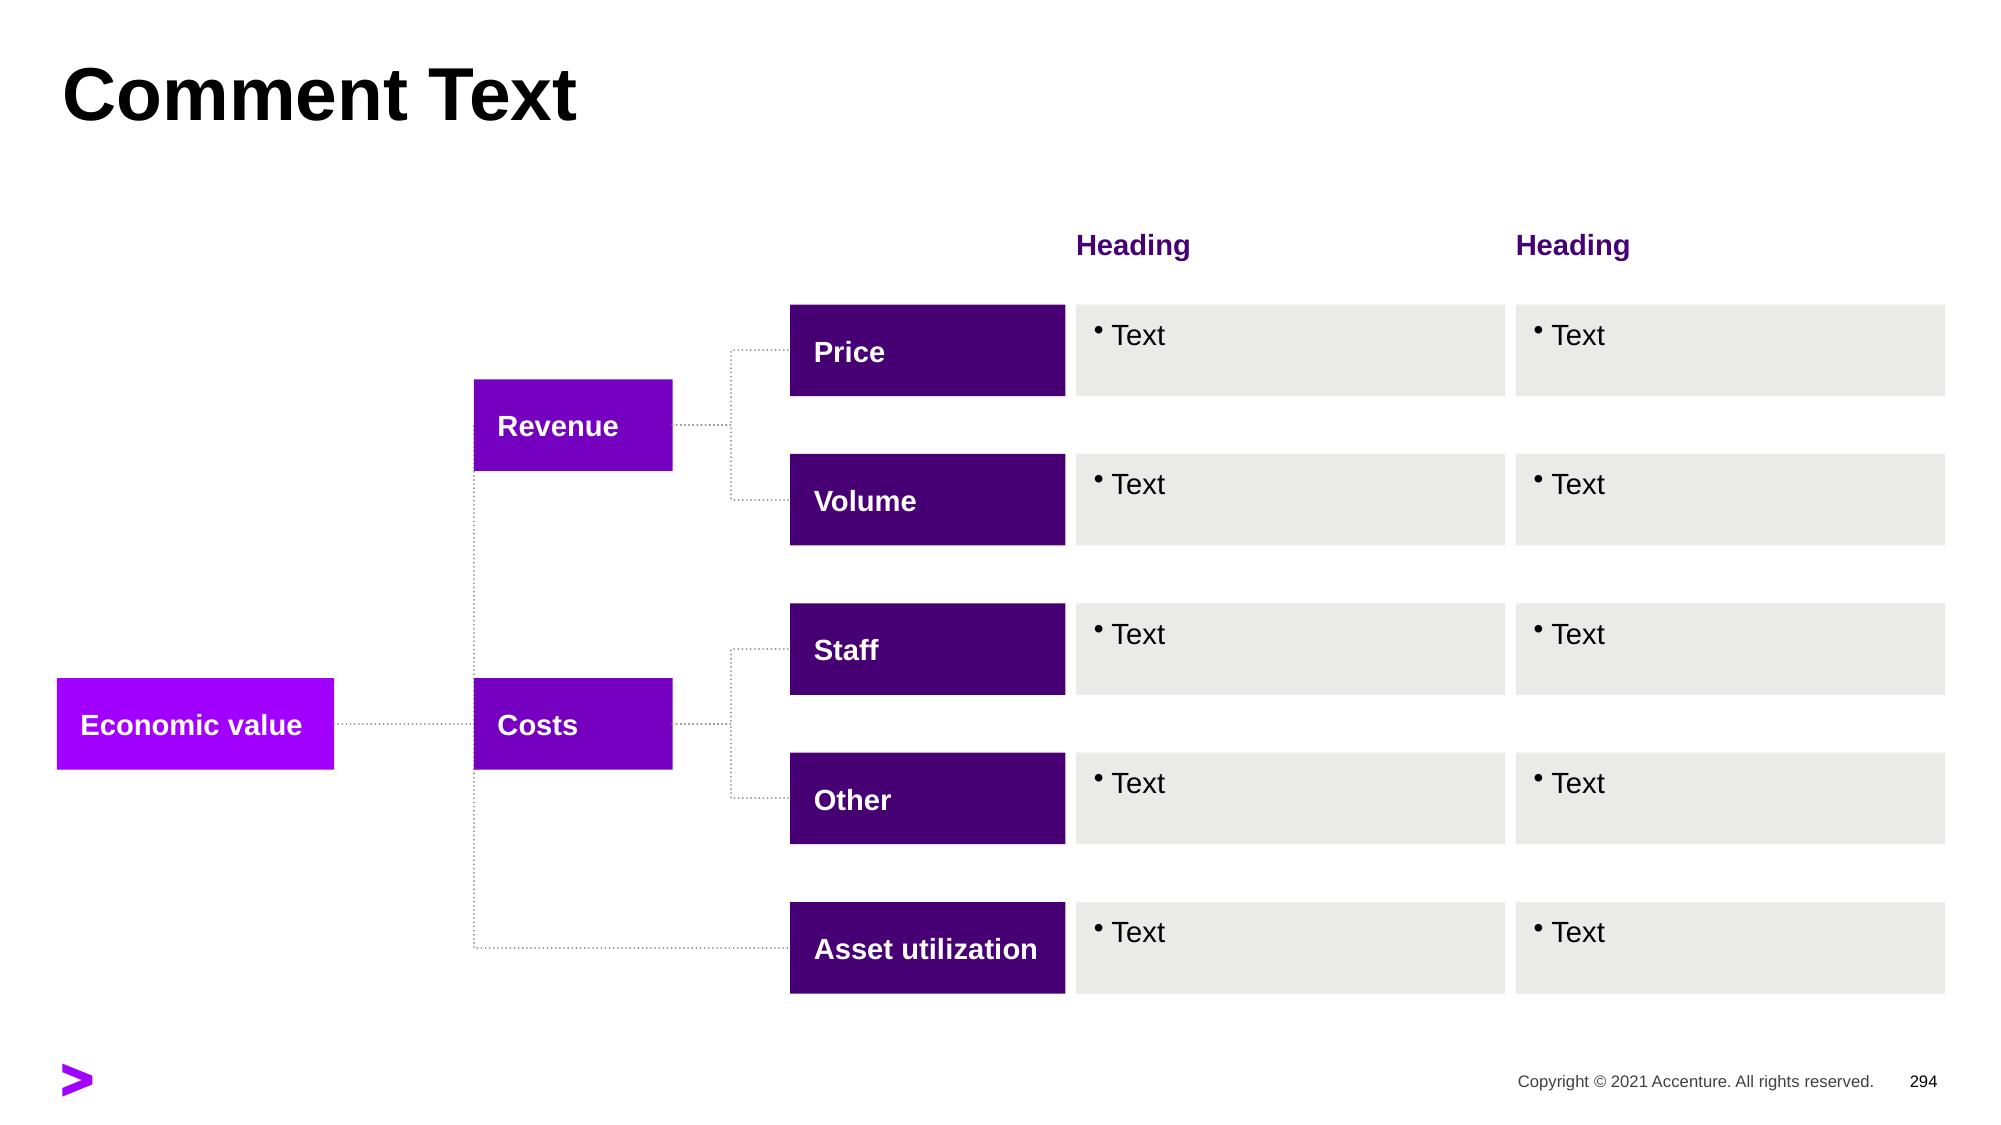

# Comment Text
Heading
Heading
Price
Text
Text
Revenue
Volume
Text
Text
Staff
Text
Text
Economic value
Costs
Other
Text
Text
Asset utilization
Text
Text
Copyright © 2021 Accenture. All rights reserved.
294